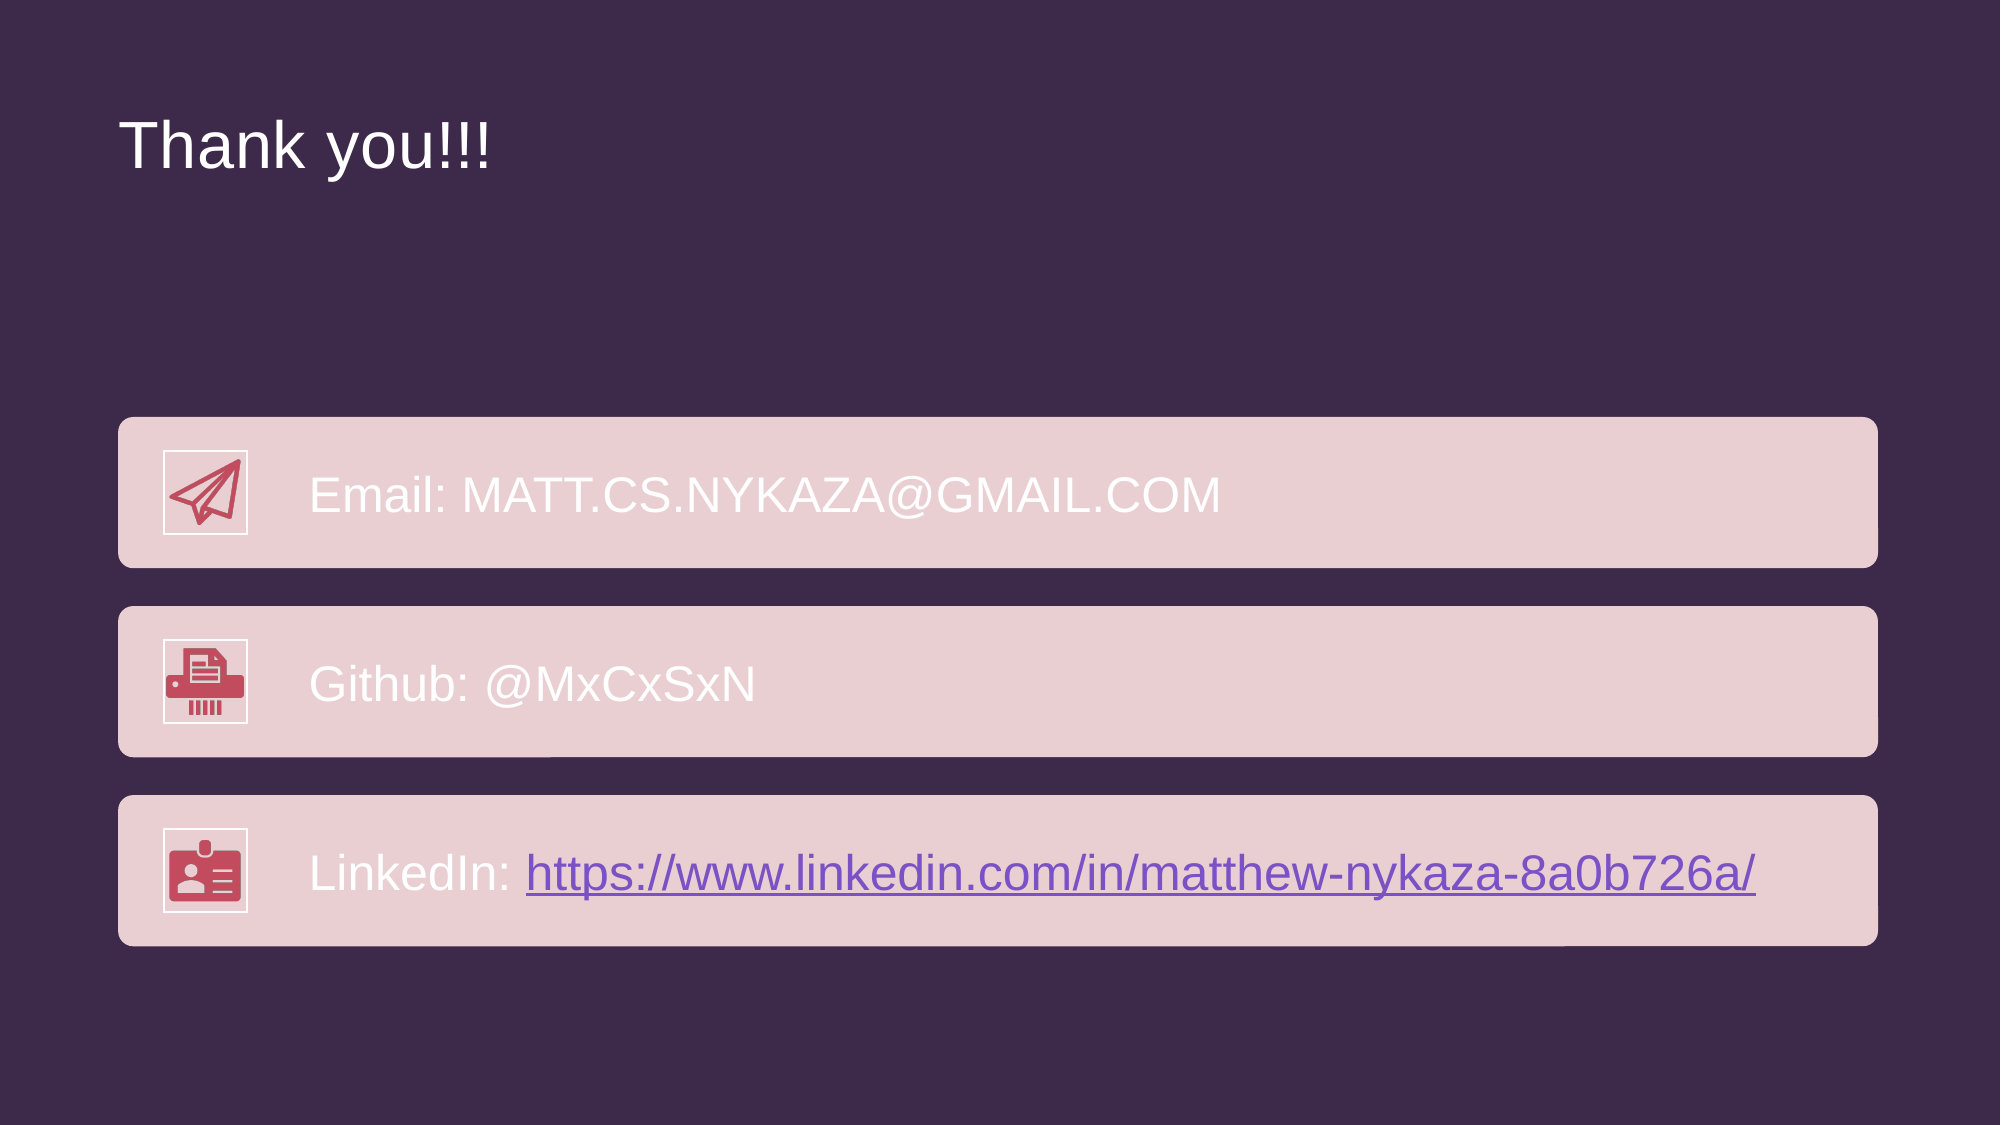

# Thank you!!!
Email: MATT.CS.NYKAZA@GMAIL.COM
Github: @MxCxSxN
LinkedIn: https://www.linkedin.com/in/matthew-nykaza-8a0b726a/